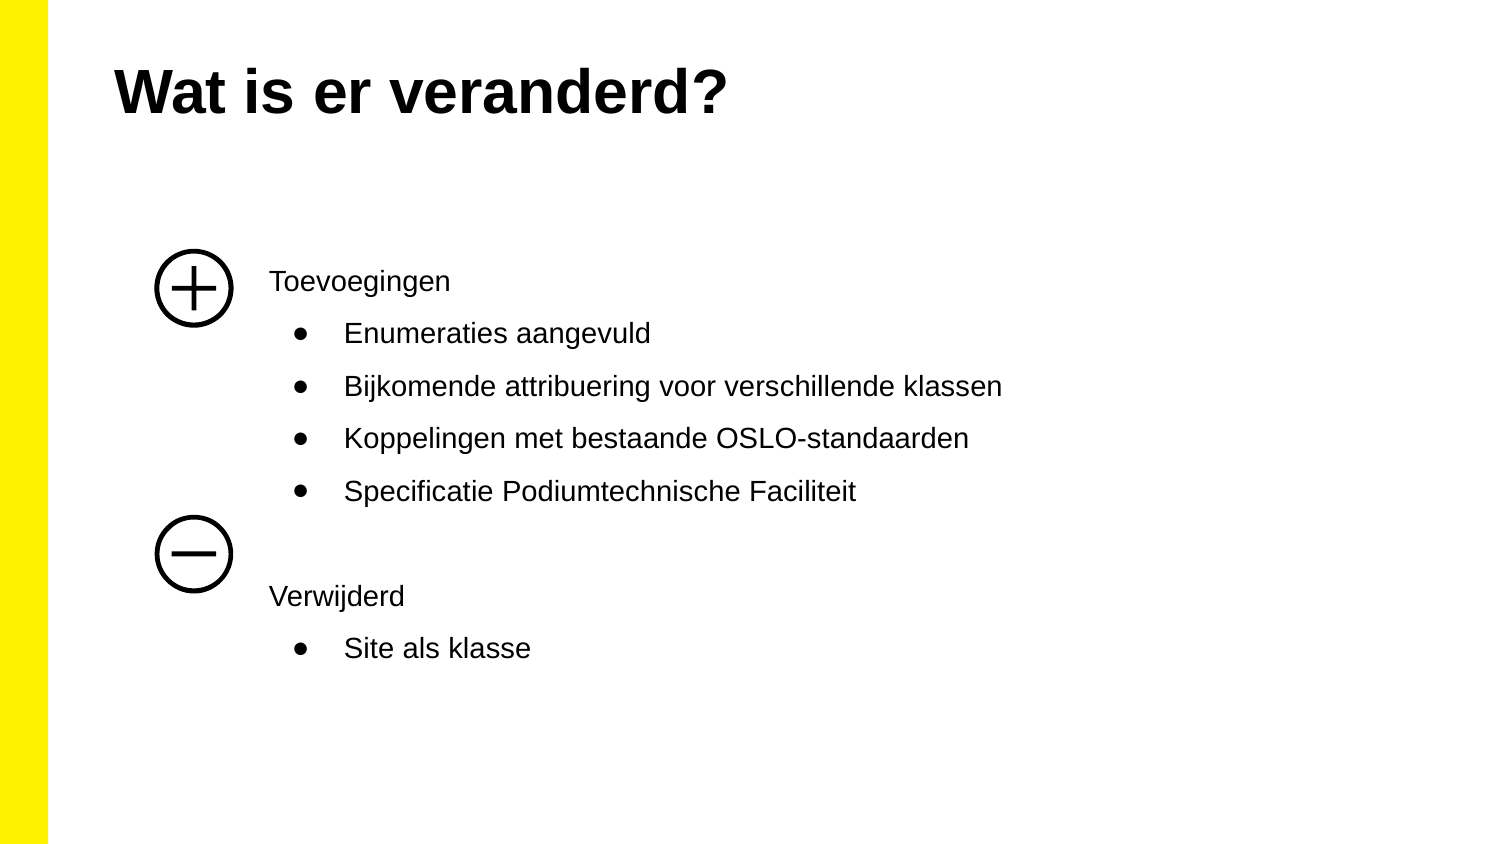

Wat is er veranderd?
Toevoegingen
Enumeraties aangevuld
Bijkomende attribuering voor verschillende klassen
Koppelingen met bestaande OSLO-standaarden
Specificatie Podiumtechnische Faciliteit

Verwijderd
Site als klasse